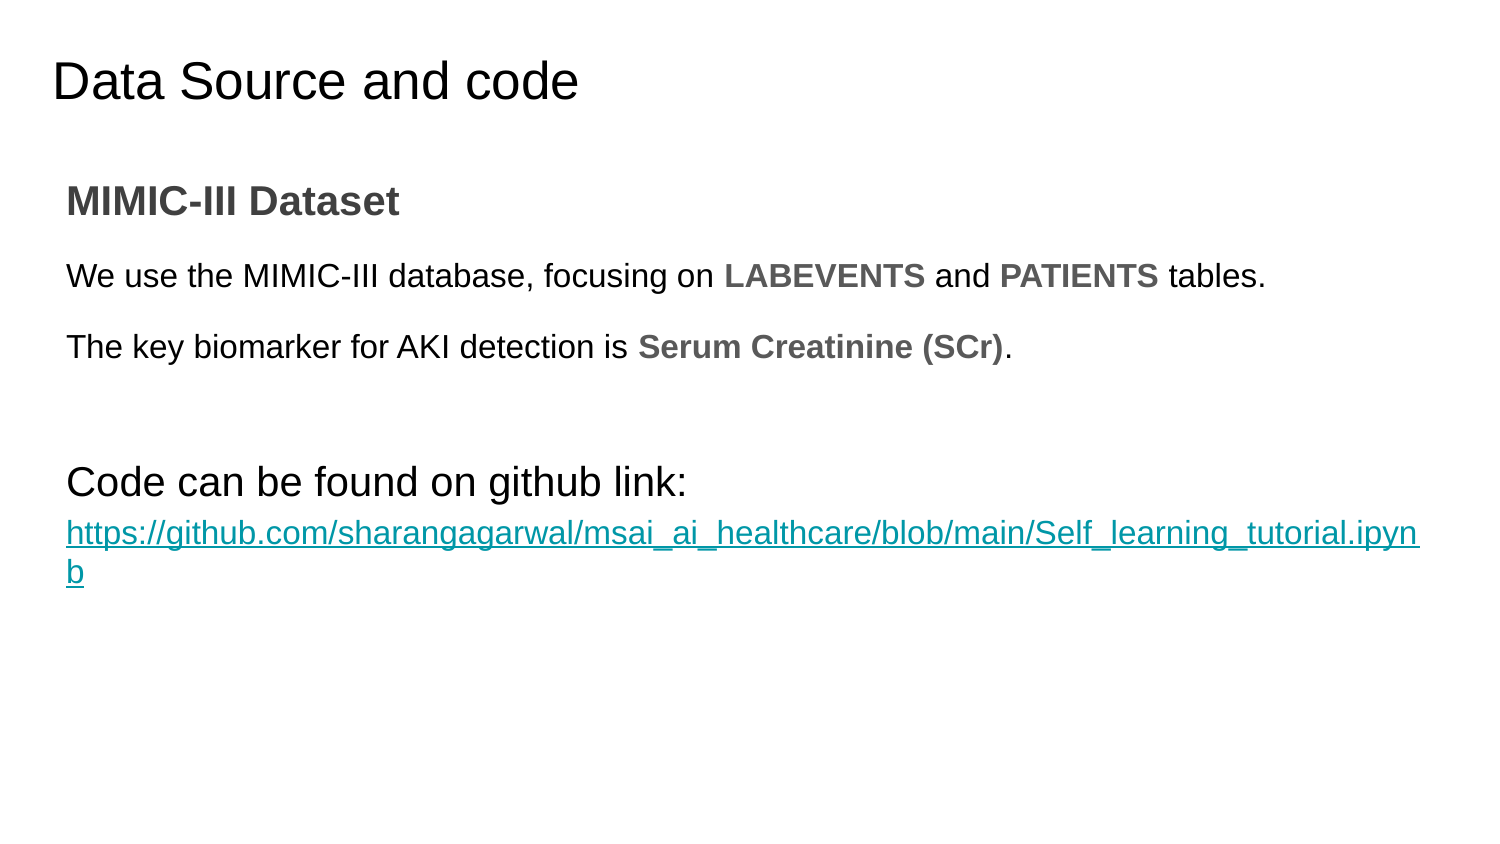

# Data Source and code
MIMIC-III Dataset
We use the MIMIC-III database, focusing on LABEVENTS and PATIENTS tables.
The key biomarker for AKI detection is Serum Creatinine (SCr).

Code can be found on github link:
https://github.com/sharangagarwal/msai_ai_healthcare/blob/main/Self_learning_tutorial.ipynb